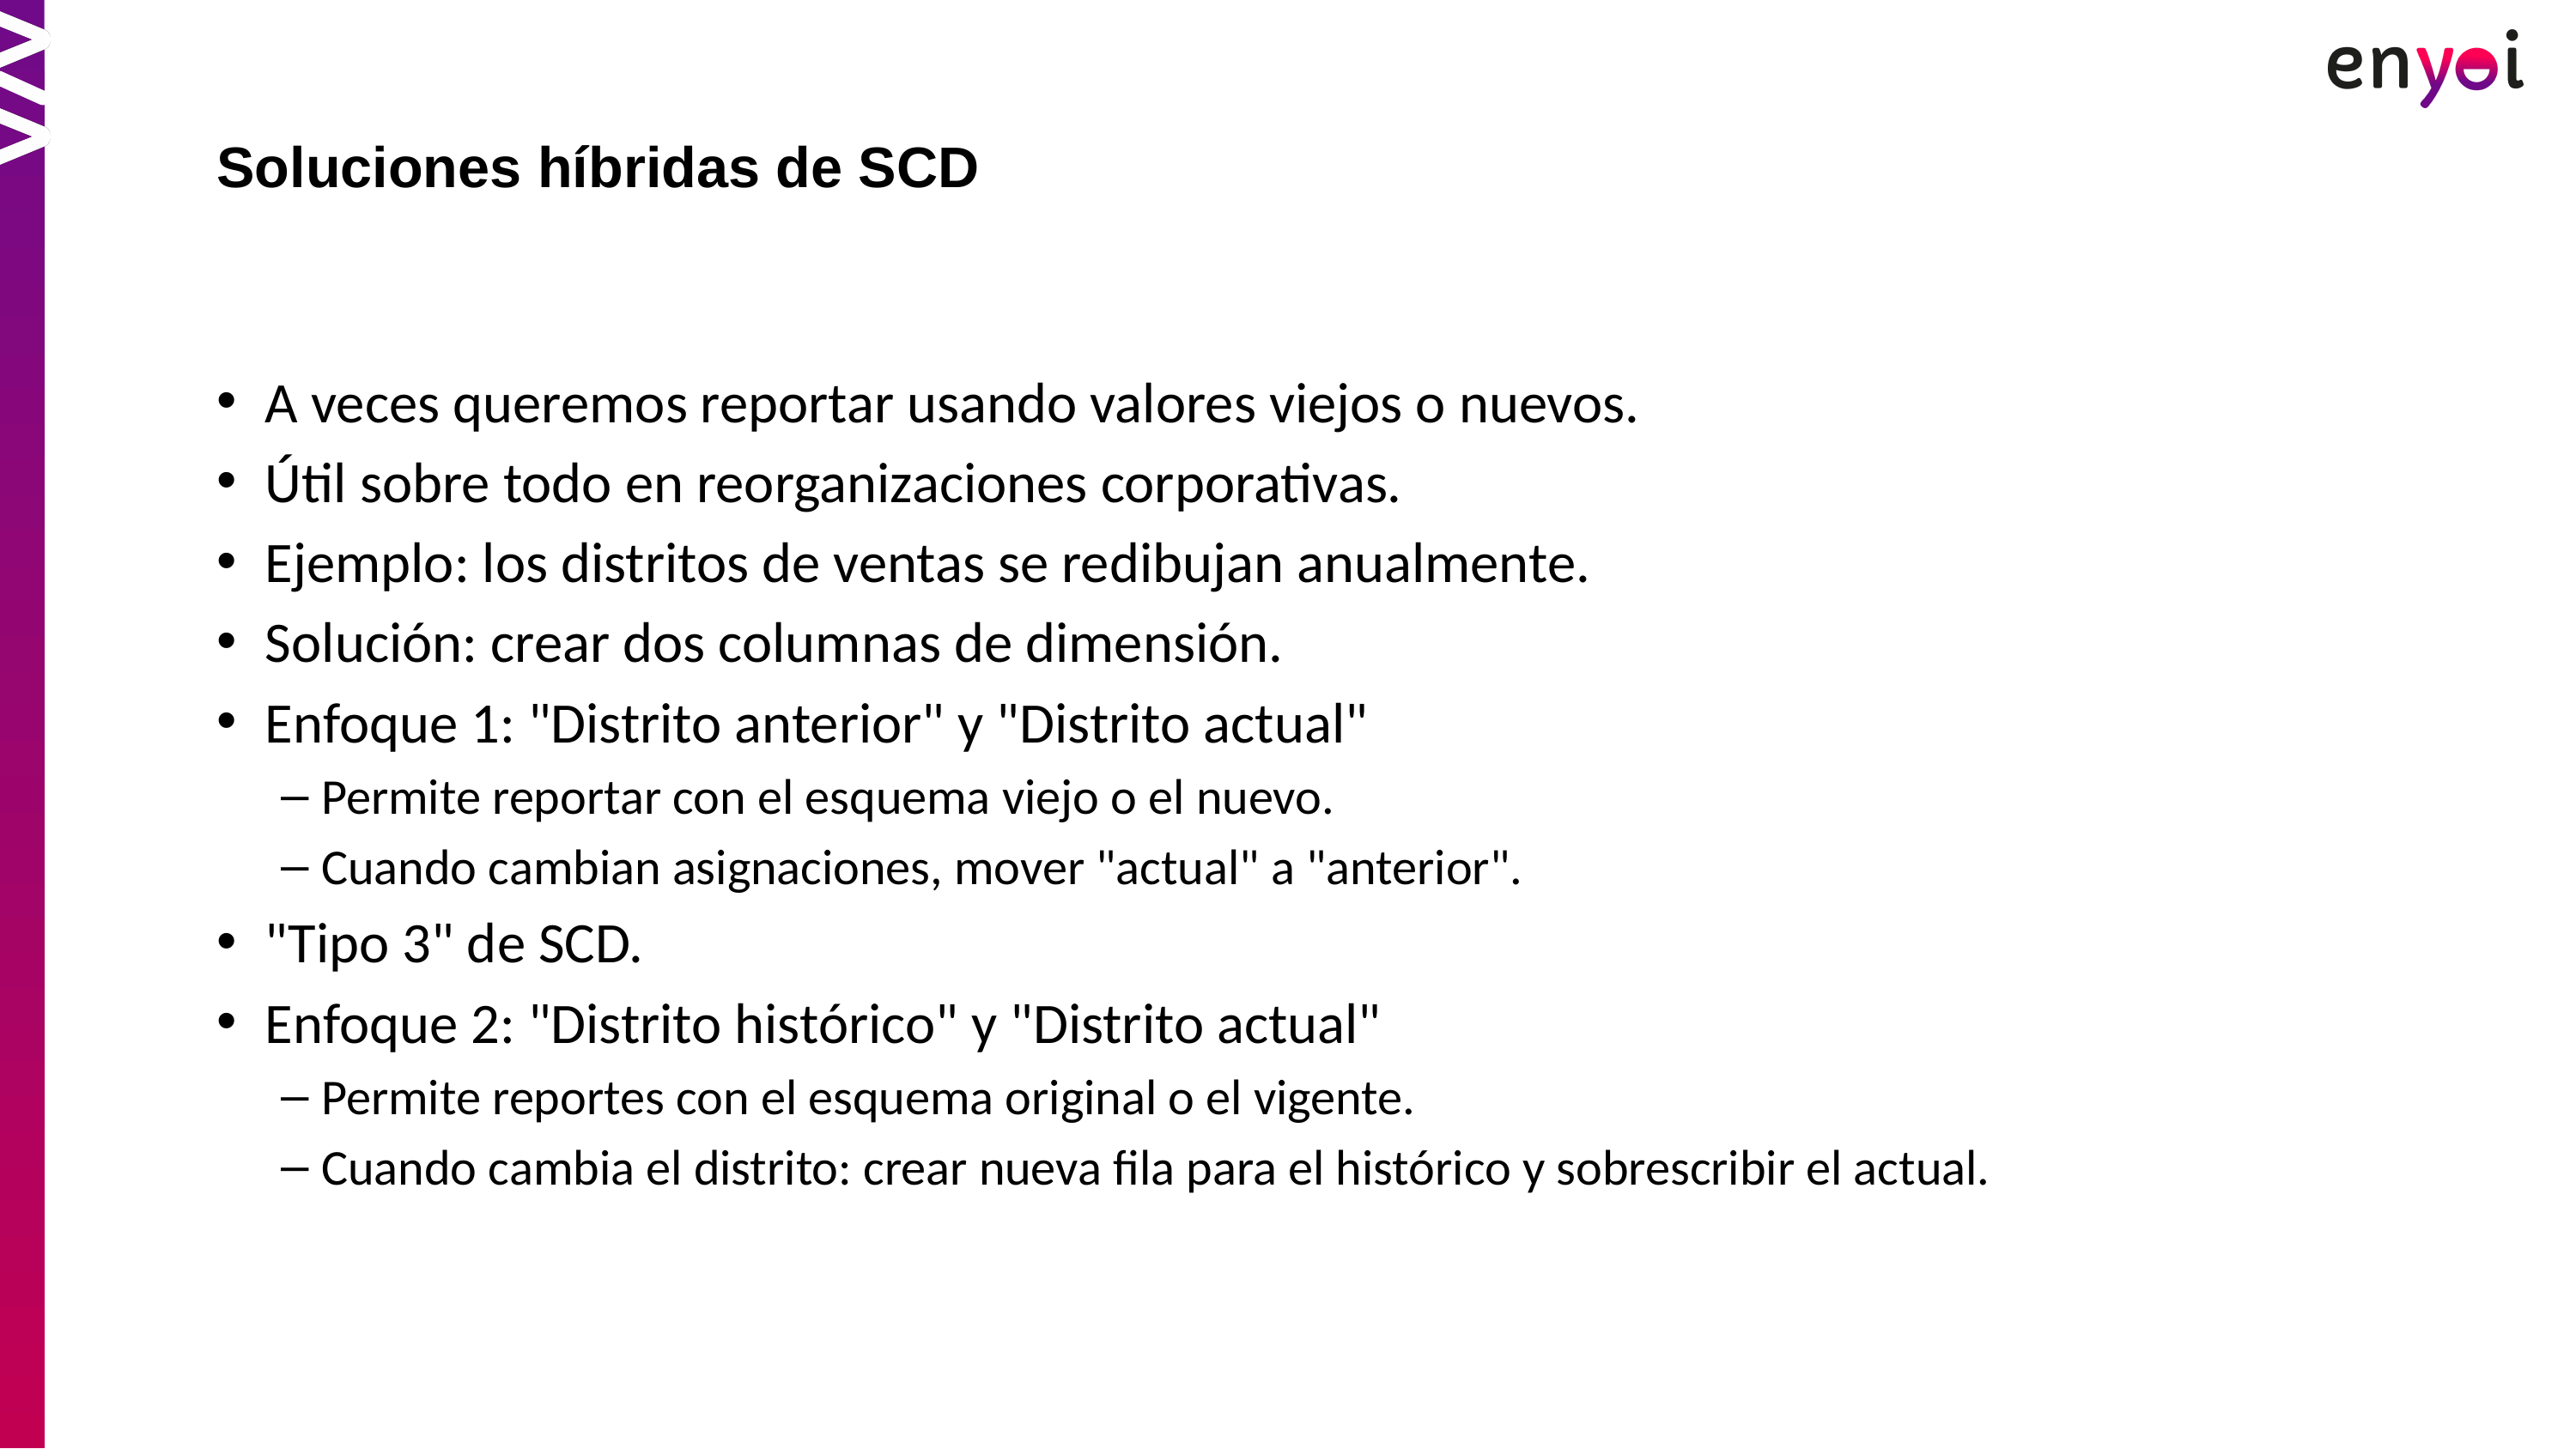

Soluciones híbridas de SCD
A veces queremos reportar usando valores viejos o nuevos.
Útil sobre todo en reorganizaciones corporativas.
Ejemplo: los distritos de ventas se redibujan anualmente.
Solución: crear dos columnas de dimensión.
Enfoque 1: "Distrito anterior" y "Distrito actual"
Permite reportar con el esquema viejo o el nuevo.
Cuando cambian asignaciones, mover "actual" a "anterior".
"Tipo 3" de SCD.
Enfoque 2: "Distrito histórico" y "Distrito actual"
Permite reportes con el esquema original o el vigente.
Cuando cambia el distrito: crear nueva fila para el histórico y sobrescribir el actual.